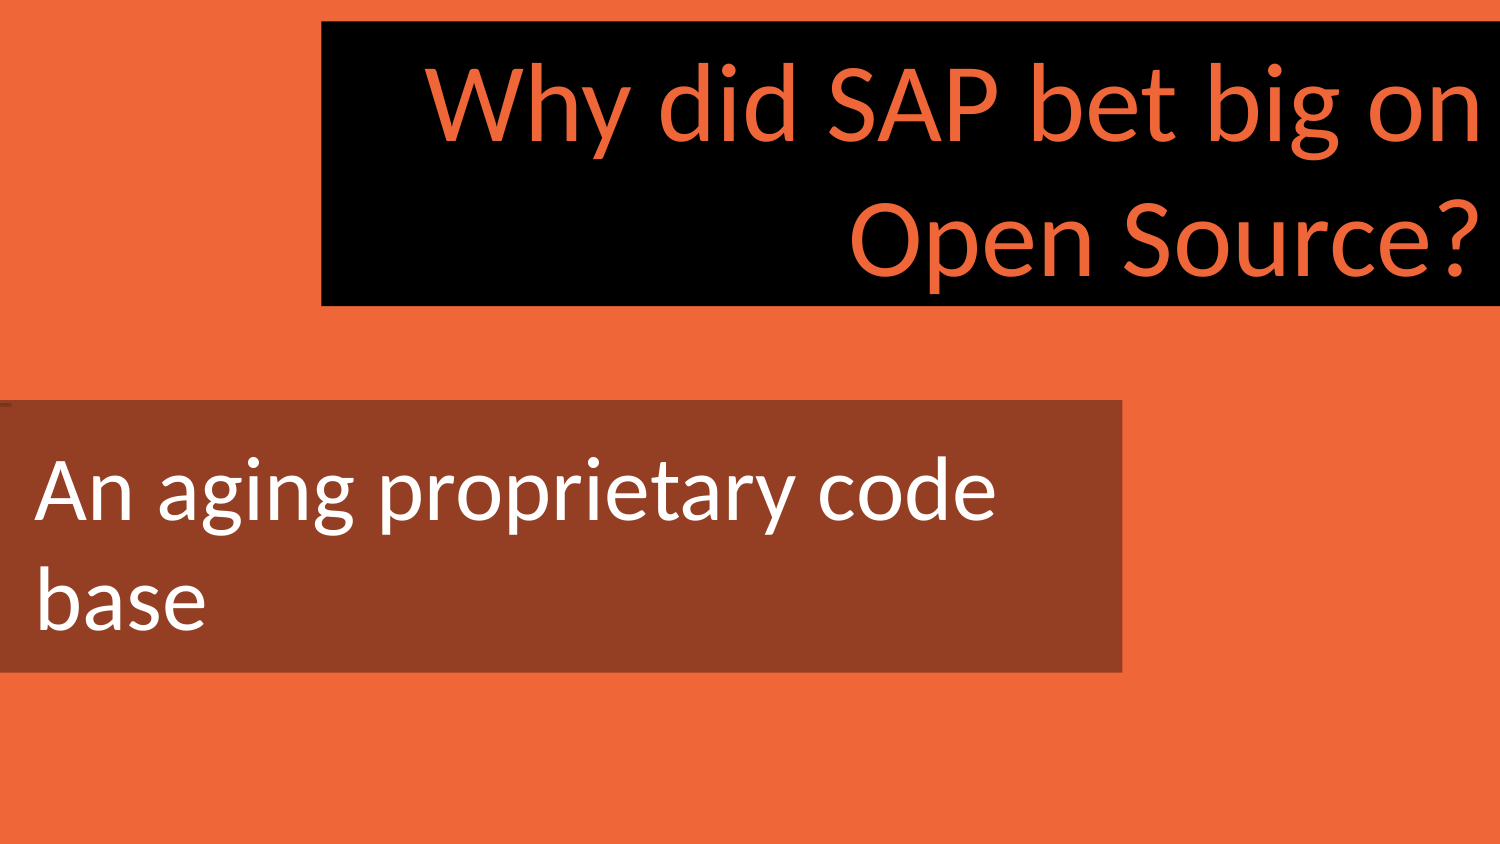

Why did SAP bet big on Open Source?

An aging proprietary code base